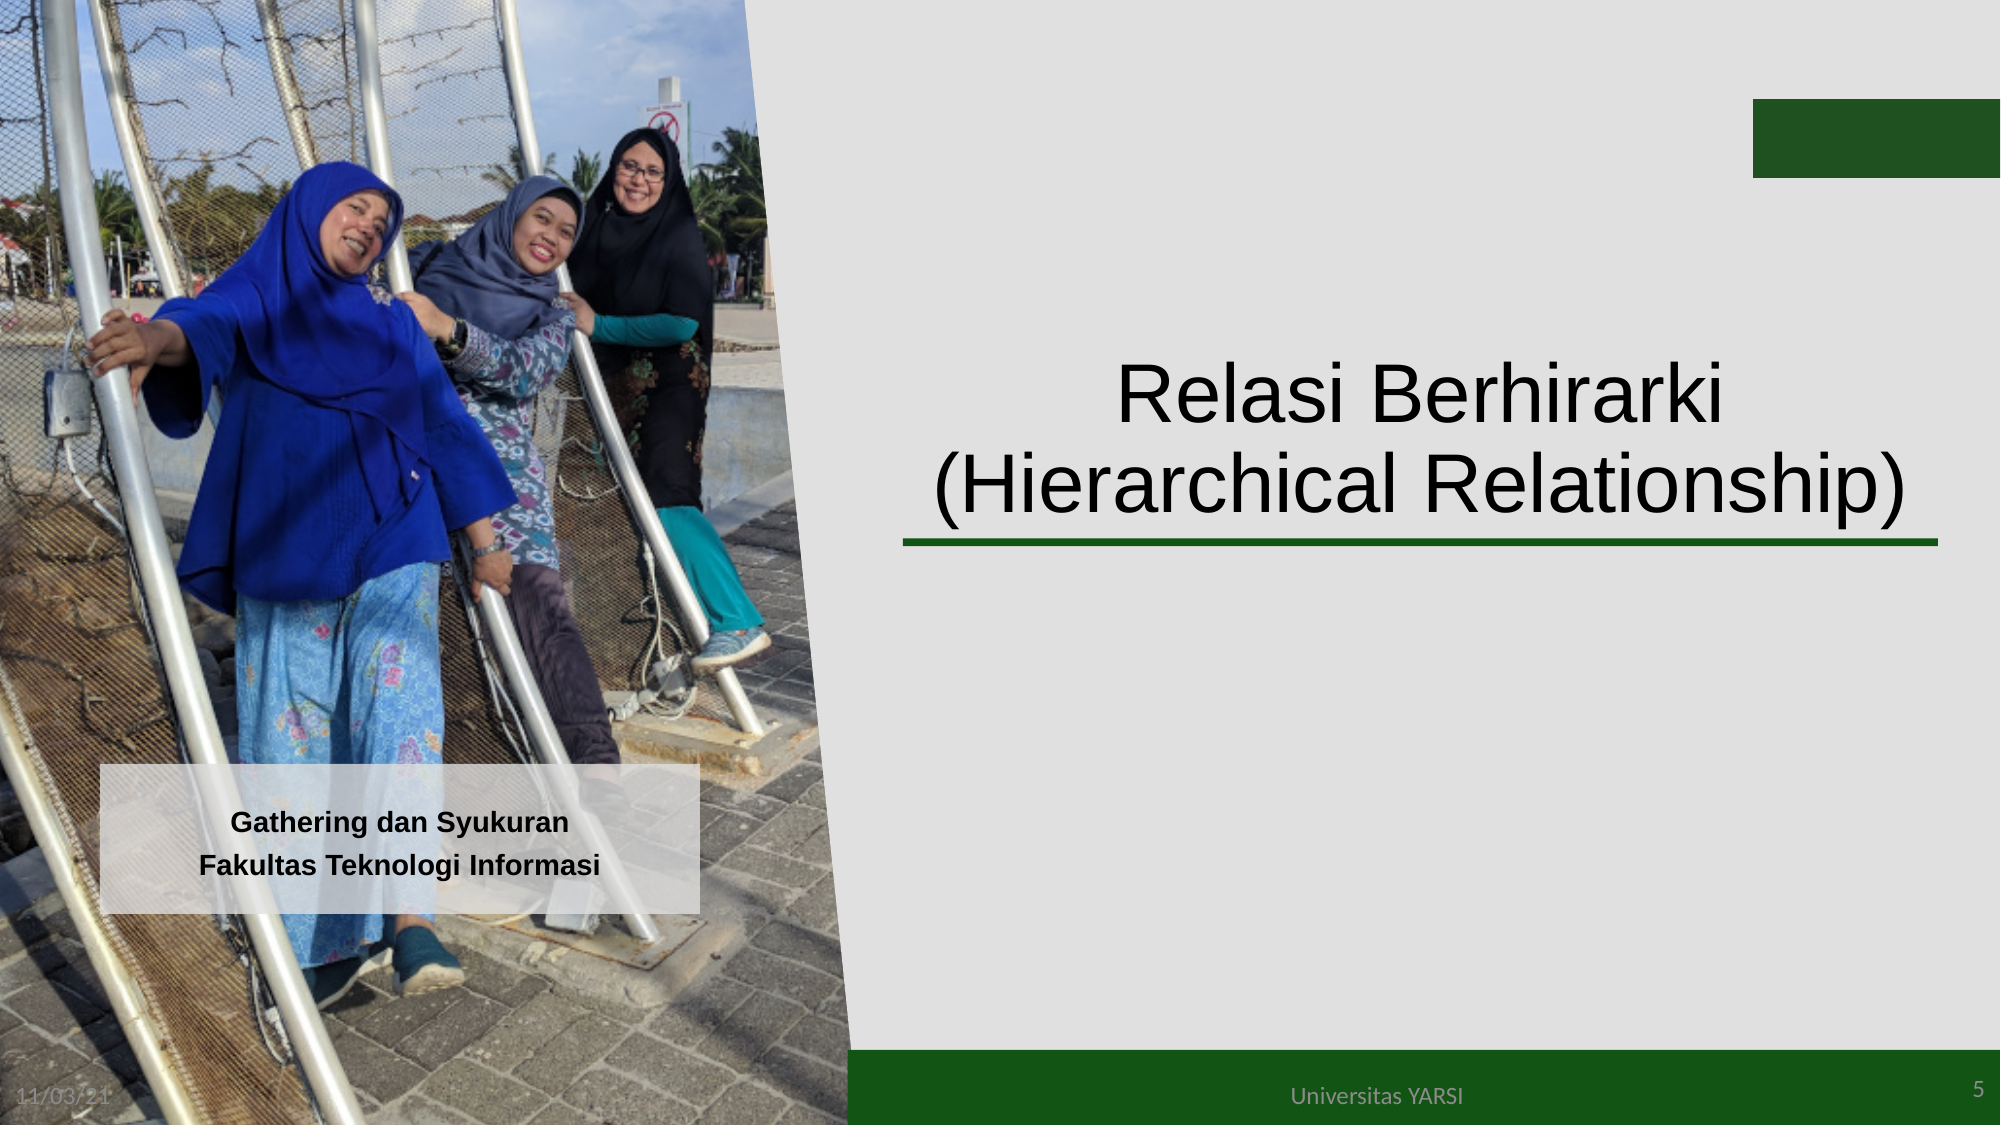

# Relasi Berhirarki (Hierarchical Relationship)

5
11/03/21
Universitas YARSI